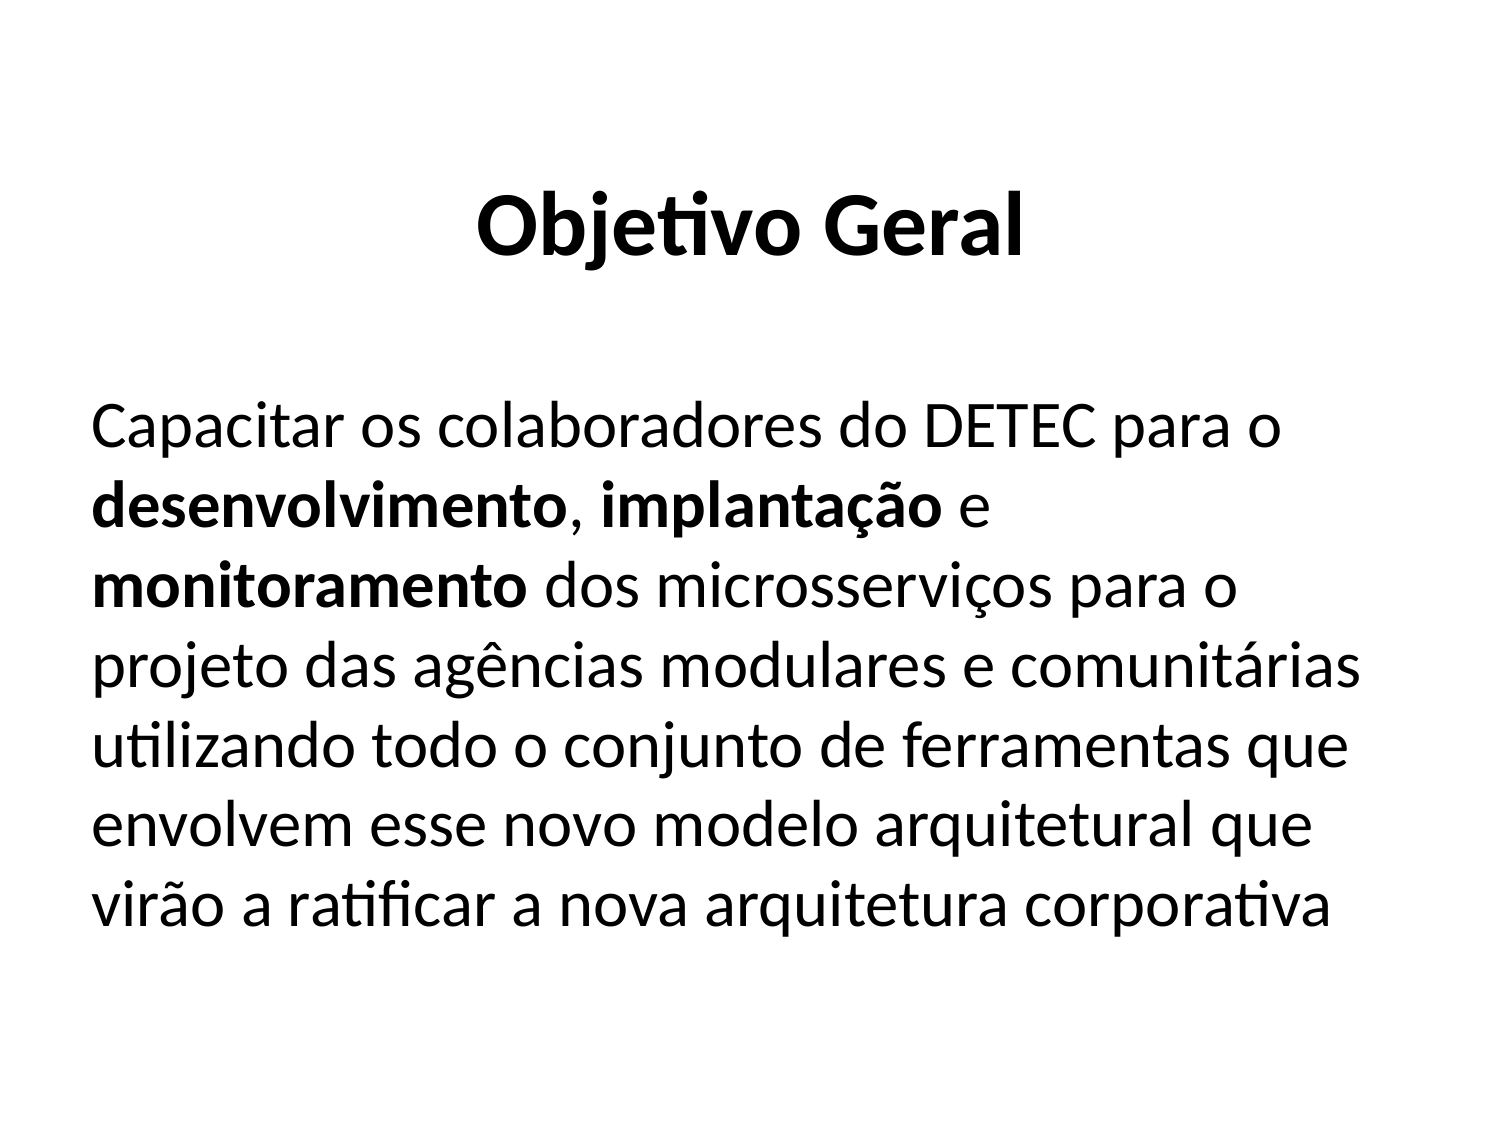

# Objetivo Geral
Capacitar os colaboradores do DETEC para o desenvolvimento, implantação e monitoramento dos microsserviços para o projeto das agências modulares e comunitárias utilizando todo o conjunto de ferramentas que envolvem esse novo modelo arquitetural que virão a ratificar a nova arquitetura corporativa